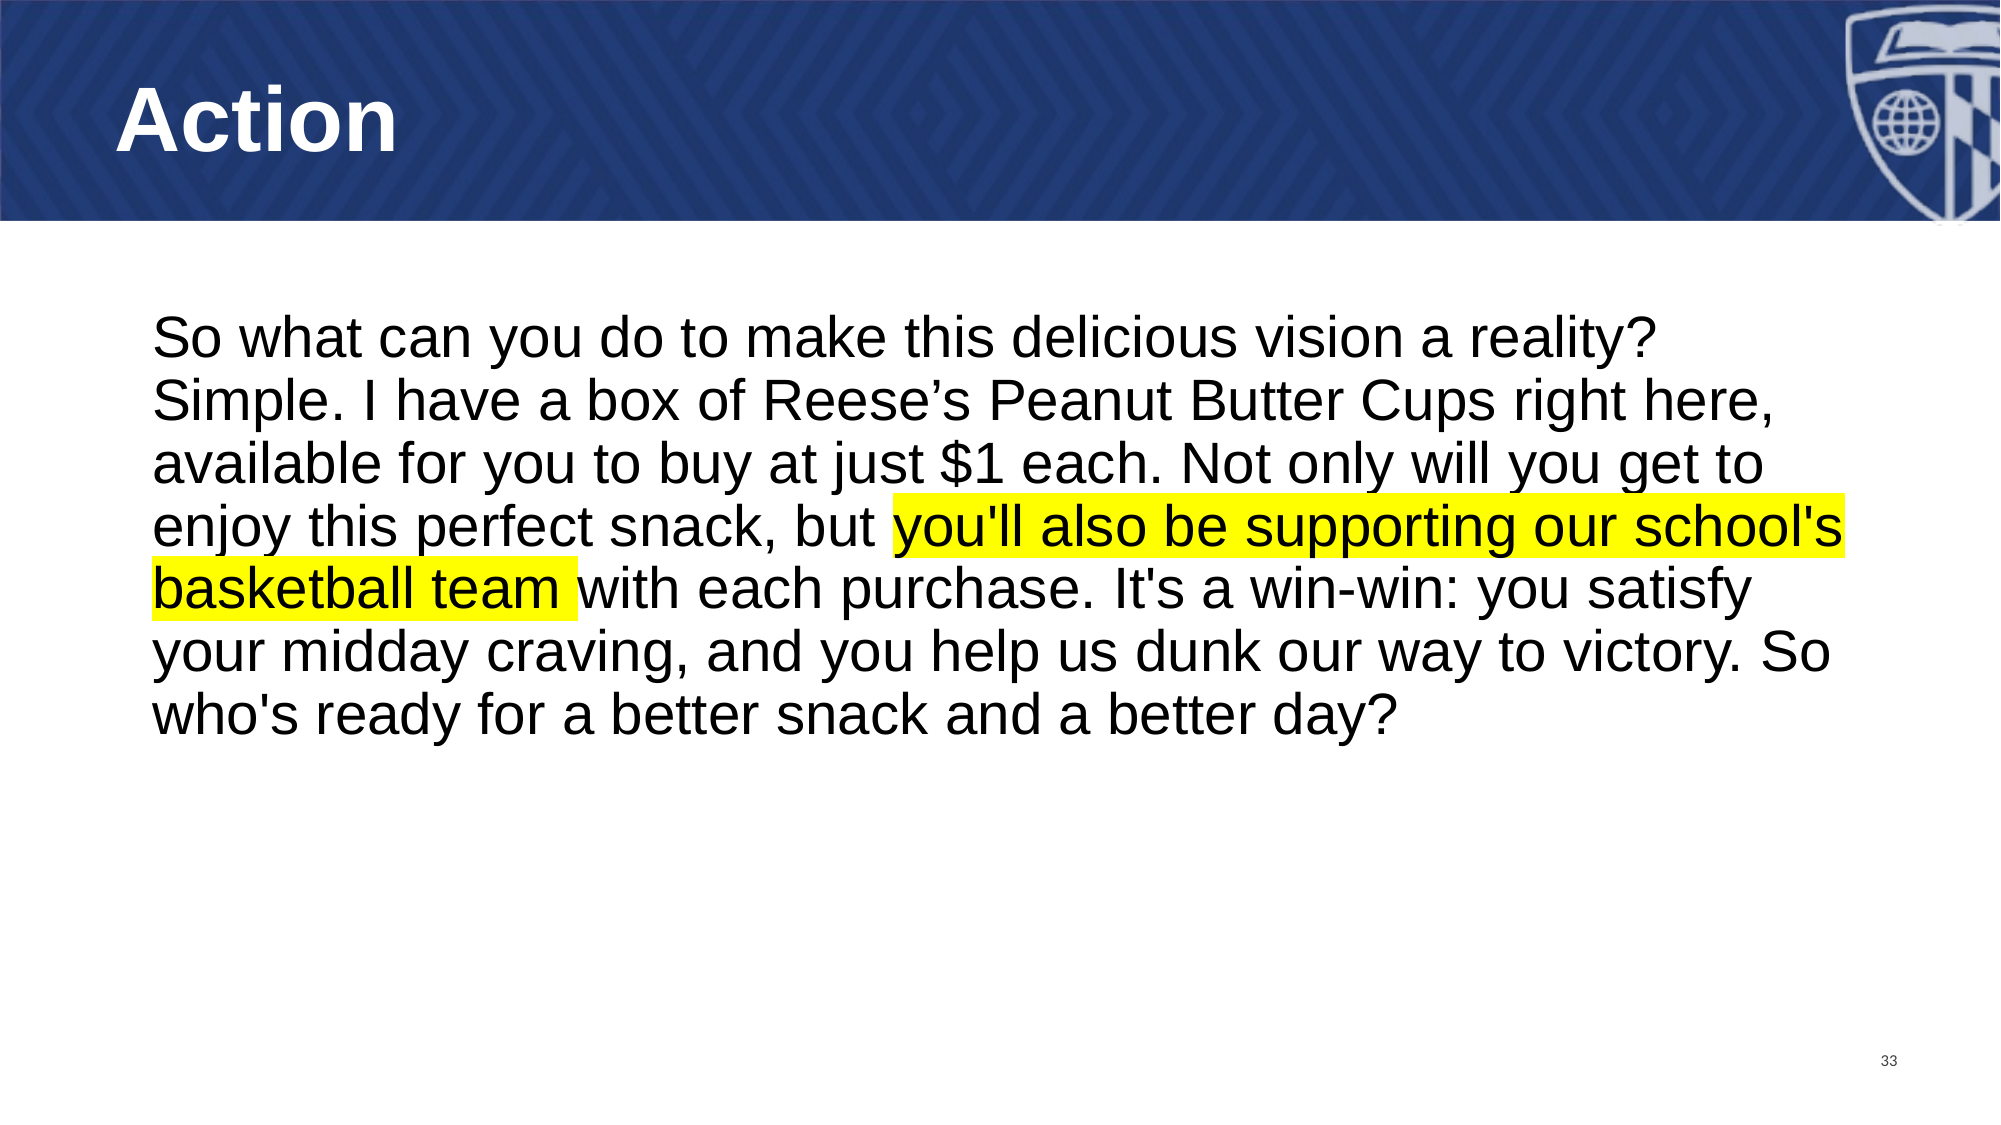

# Action
So what can you do to make this delicious vision a reality? Simple. I have a box of Reese’s Peanut Butter Cups right here, available for you to buy at just $1 each. Not only will you get to enjoy this perfect snack, but you'll also be supporting our school's basketball team with each purchase. It's a win-win: you satisfy your midday craving, and you help us dunk our way to victory. So who's ready for a better snack and a better day?

33